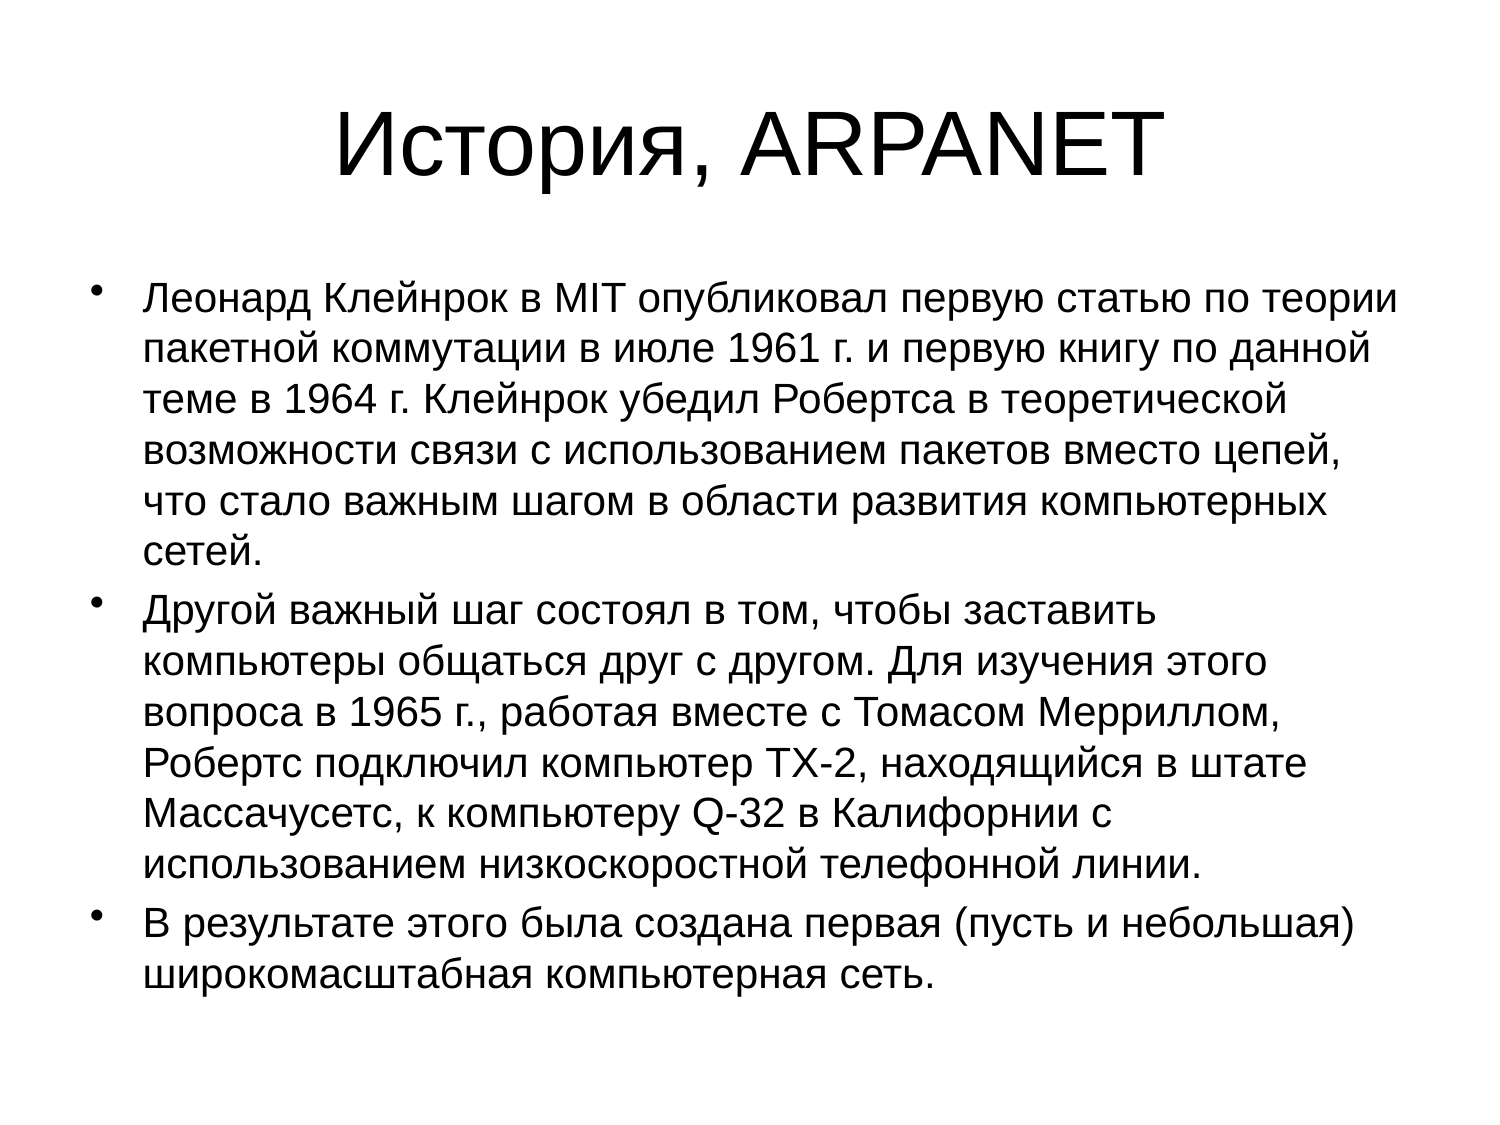

# История, ARPANET
Леонард Клейнрок в MIT опубликовал первую статью по теории пакетной коммутации в июле 1961 г. и первую книгу по данной теме в 1964 г. Клейнрок убедил Робертса в теоретической возможности связи с использованием пакетов вместо цепей, что стало важным шагом в области развития компьютерных сетей.
Другой важный шаг состоял в том, чтобы заставить компьютеры общаться друг с другом. Для изучения этого вопроса в 1965 г., работая вместе с Томасом Мерриллом, Робертс подключил компьютер TX-2, находящийся в штате Массачусетс, к компьютеру Q-32 в Калифорнии с использованием низкоскоростной телефонной линии.
В результате этого была создана первая (пусть и небольшая) широкомасштабная компьютерная сеть.